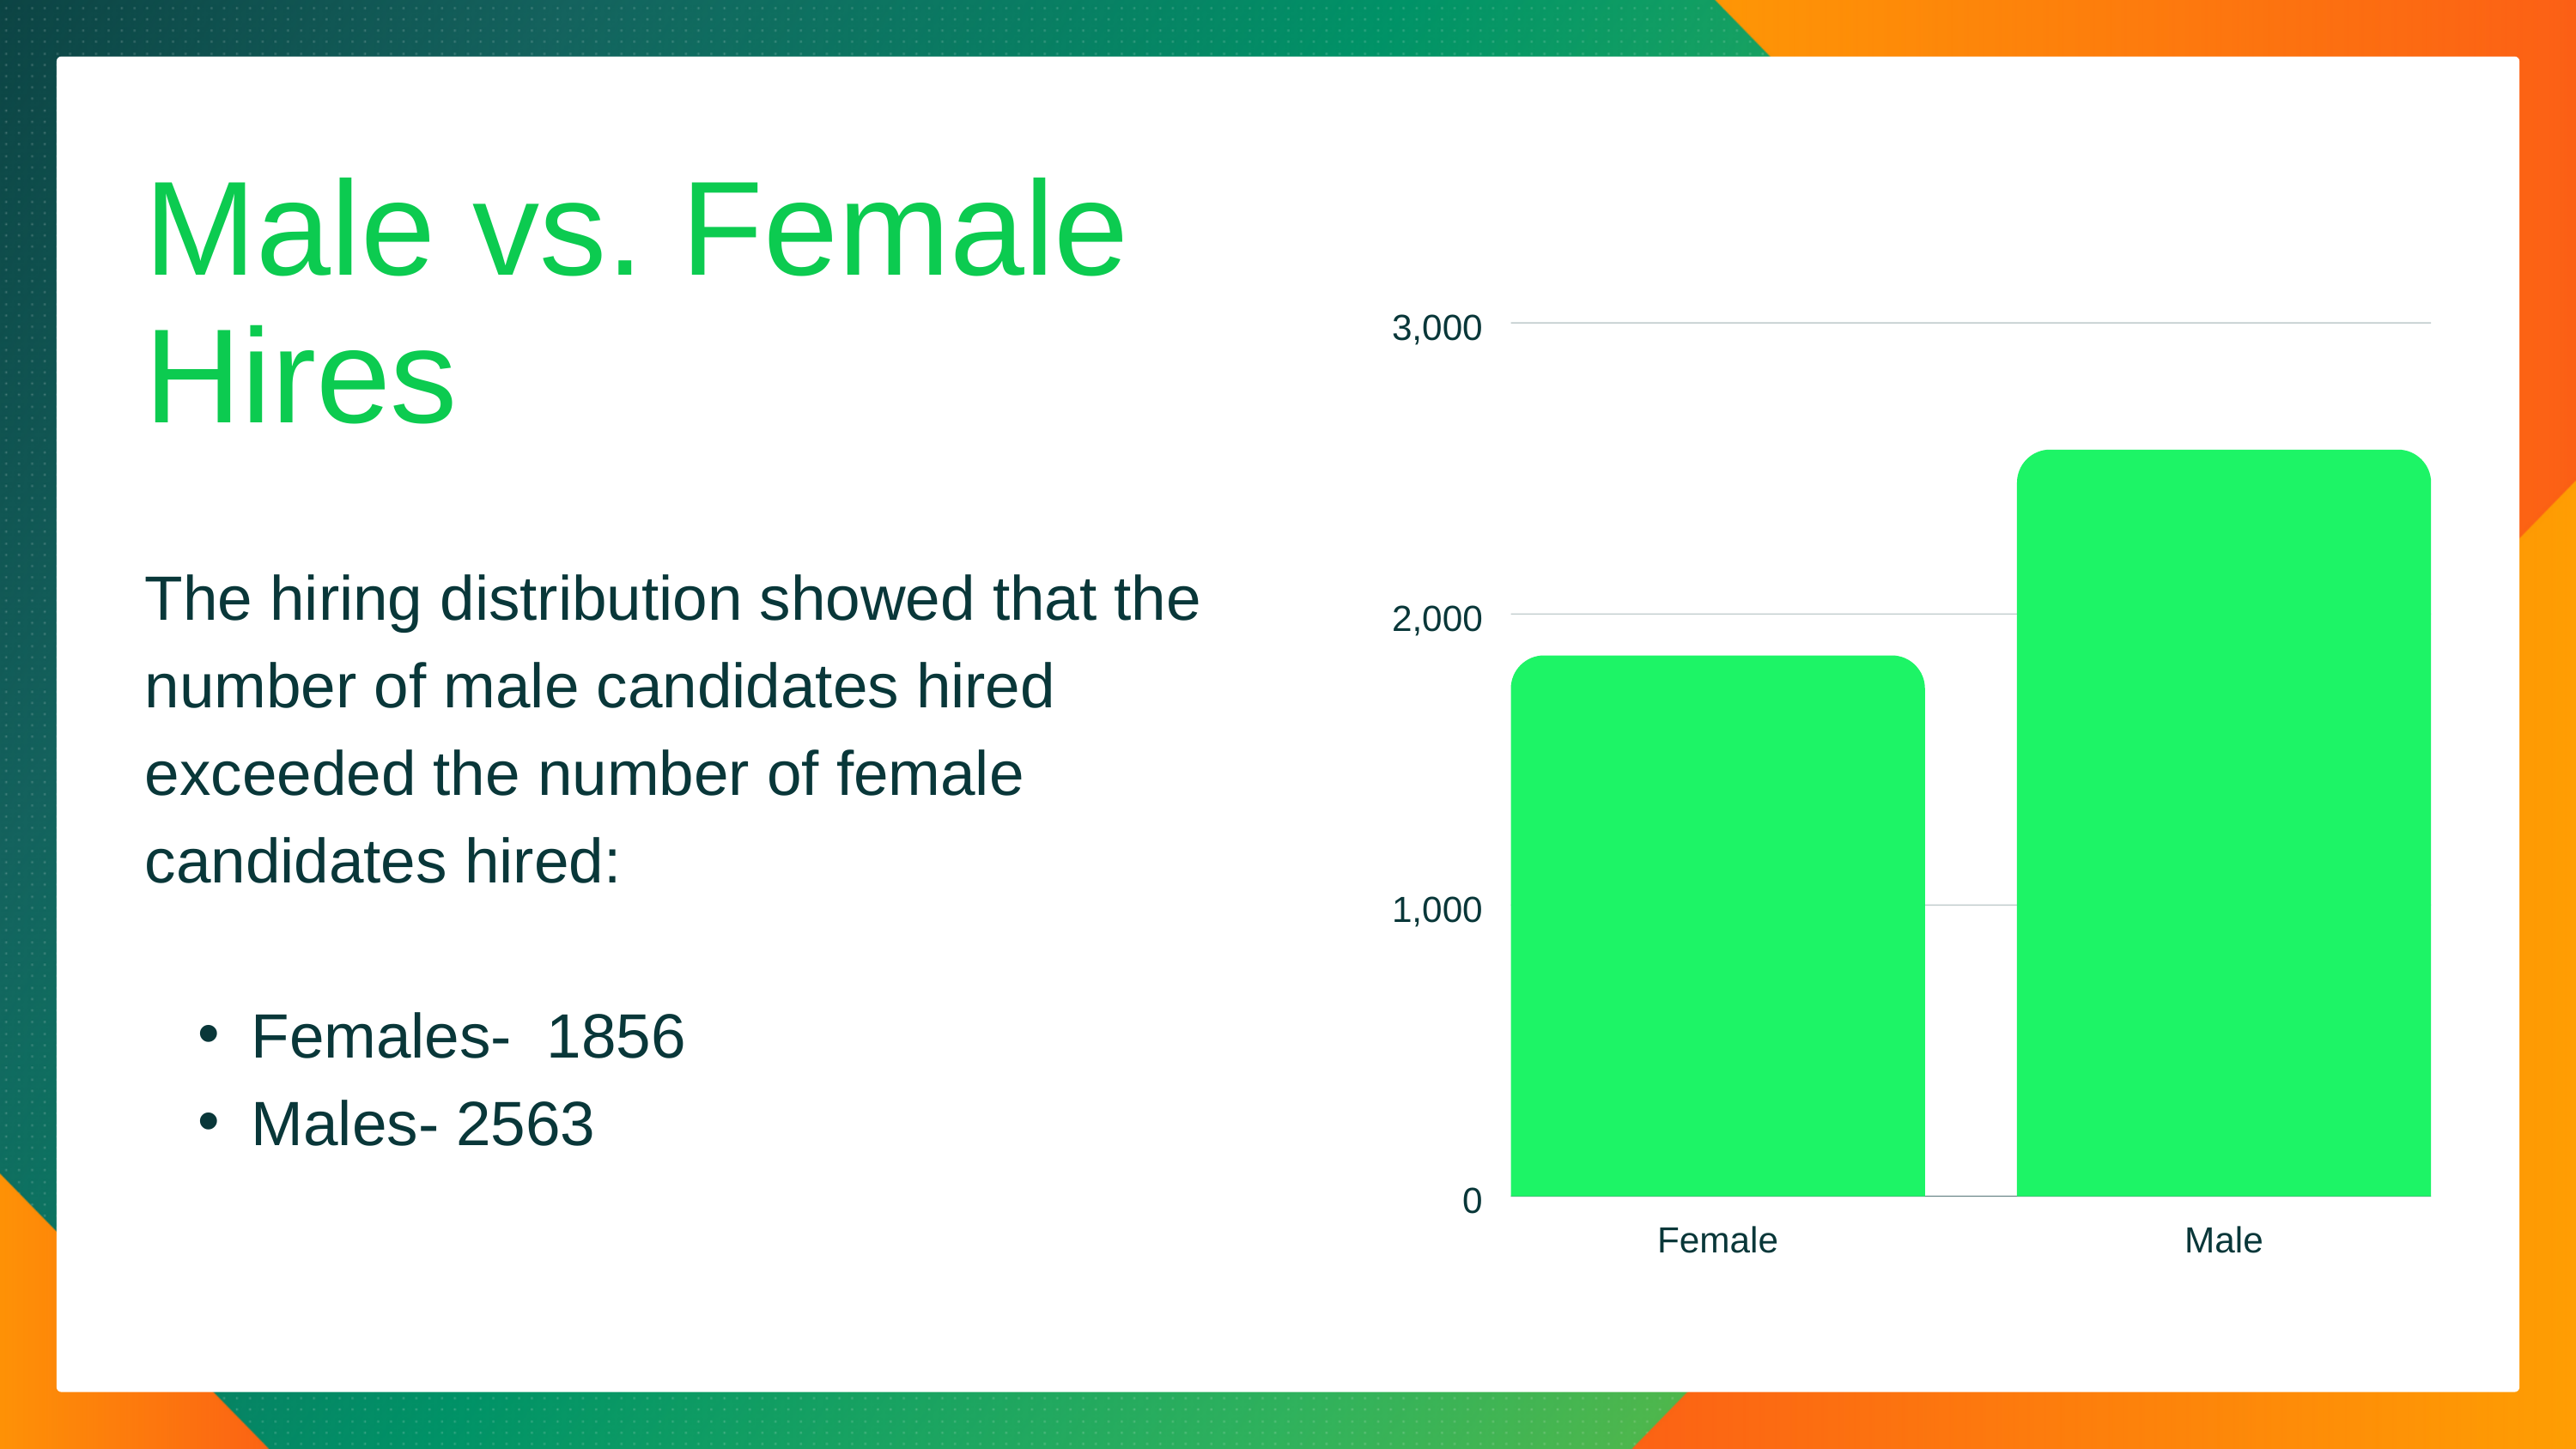

Male vs. Female Hires
3,000

2,000
1,000
0
Female
Male
The hiring distribution showed that the number of male candidates hired exceeded the number of female candidates hired:

Females-  1856
Males- 2563